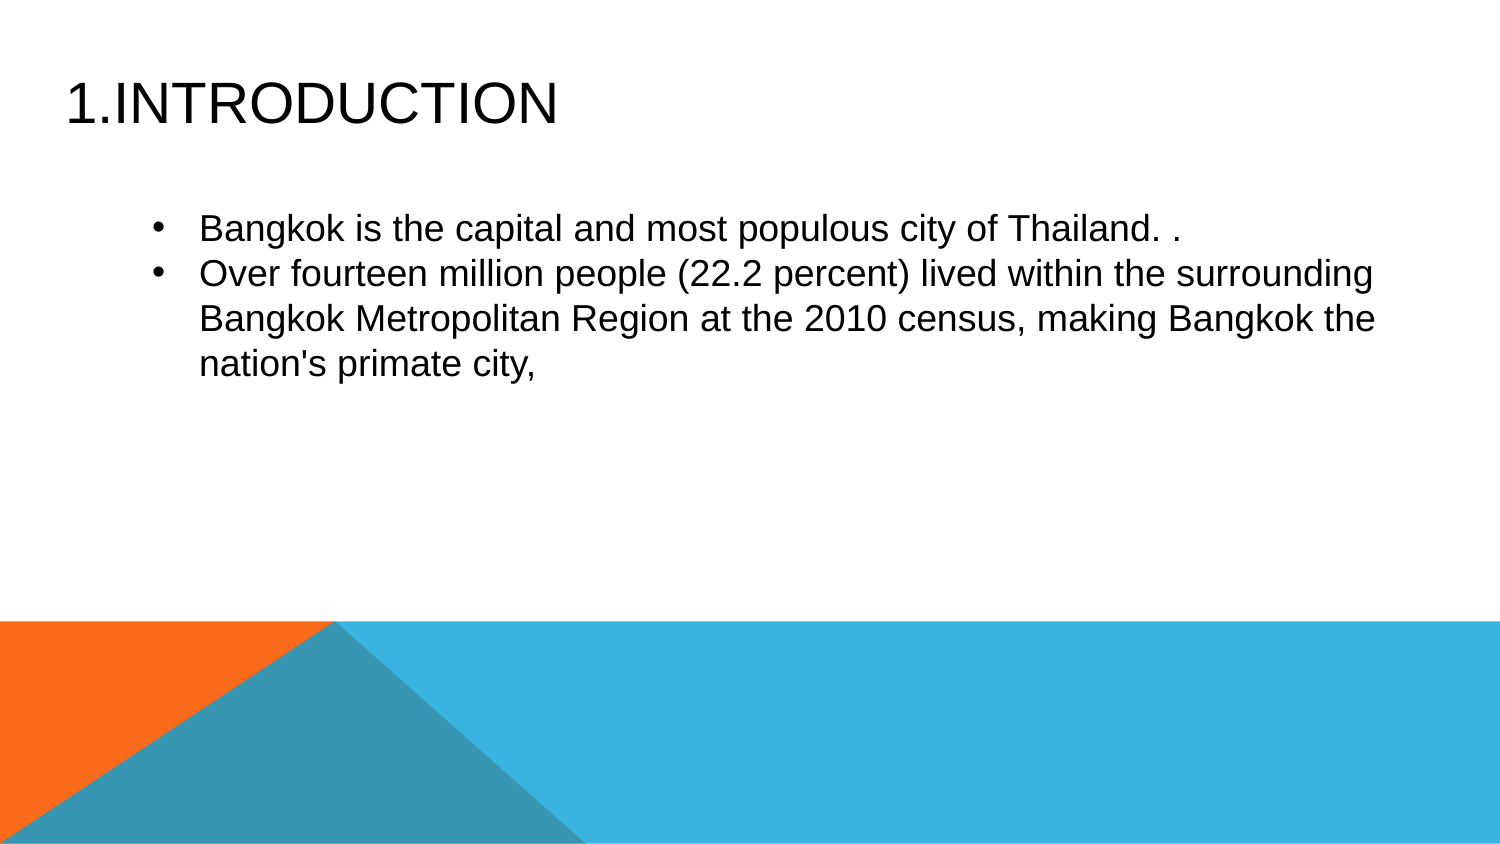

# 1.Introduction
Bangkok is the capital and most populous city of Thailand. .
Over fourteen million people (22.2 percent) lived within the surrounding Bangkok Metropolitan Region at the 2010 census, making Bangkok the nation's primate city,